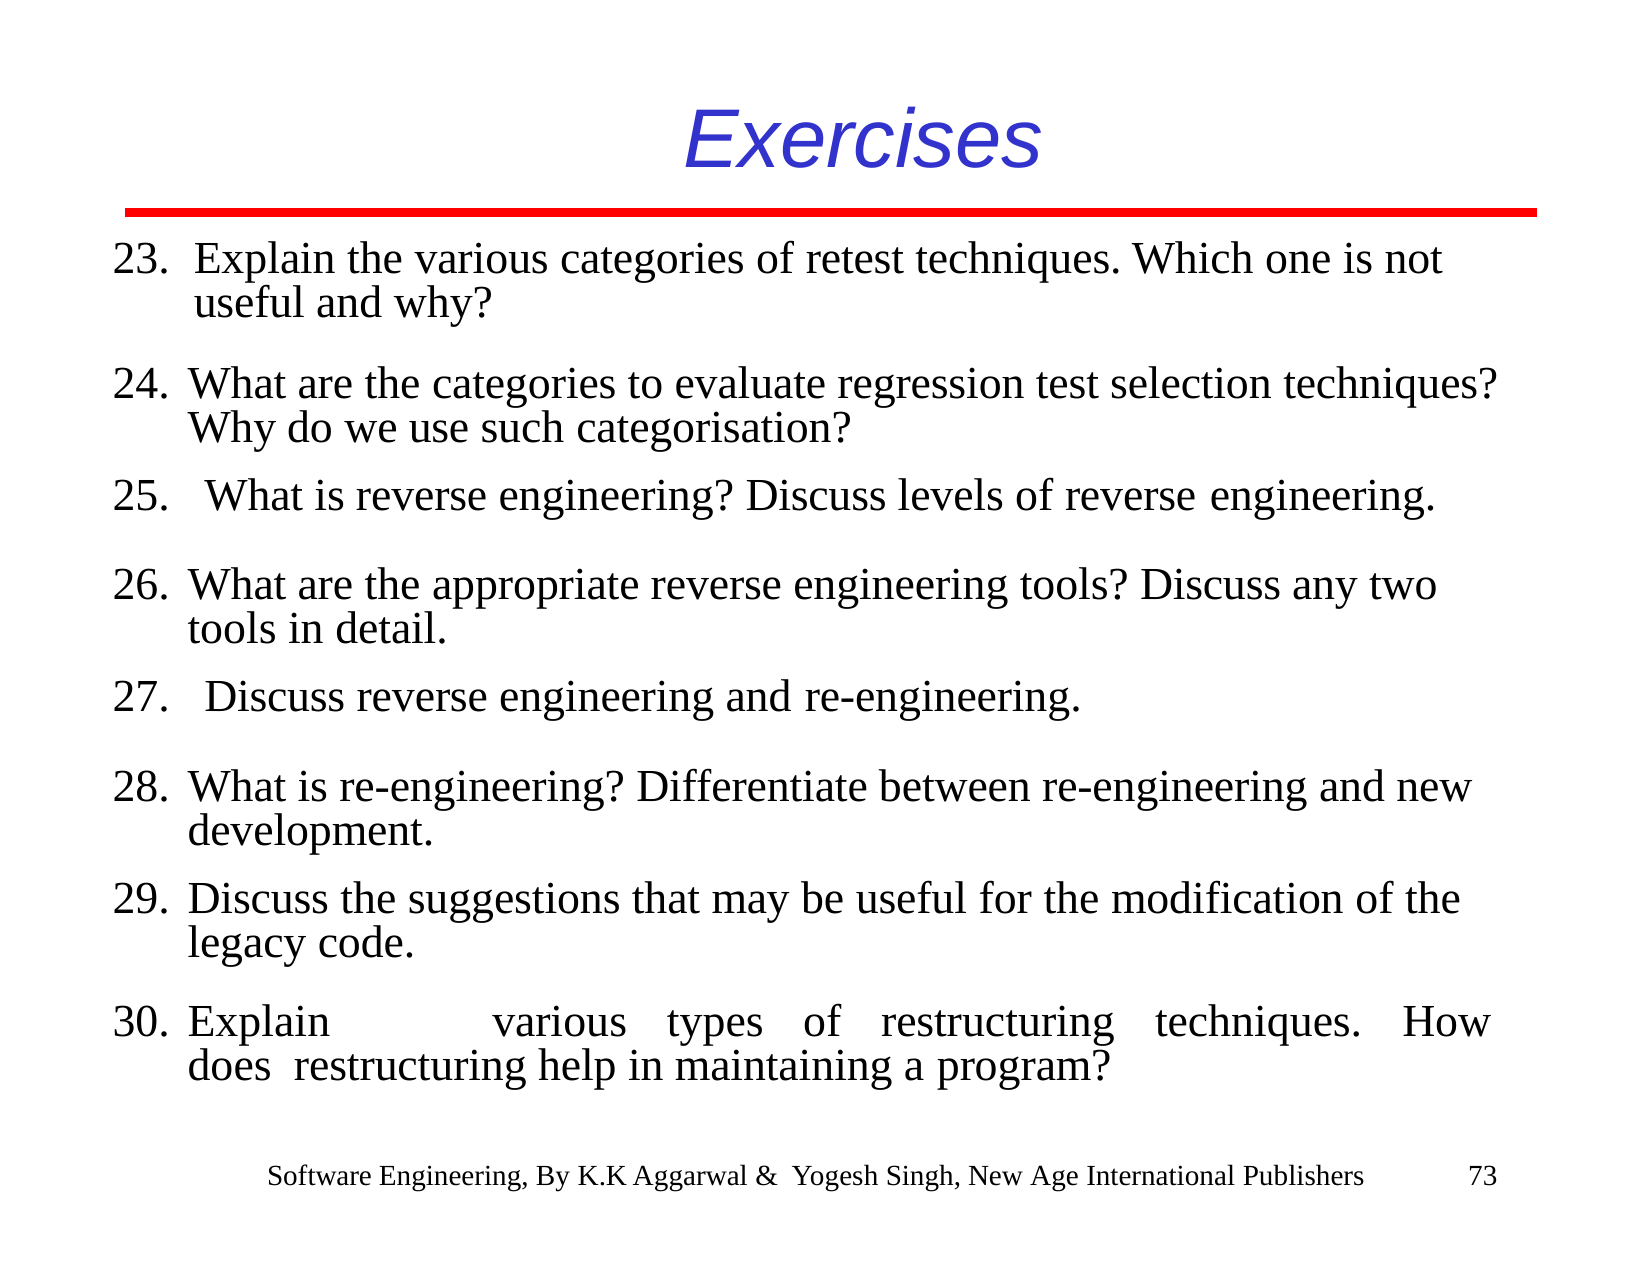

# Exercises

Explain the various categories of retest techniques. Which one is not  useful and why?
What are the categories to evaluate regression test selection techniques?  Why do we use such categorisation?
What is reverse engineering? Discuss levels of reverse engineering.

What are the appropriate reverse engineering tools? Discuss any two  tools in detail.
Discuss reverse engineering and re-engineering.

What is re-engineering? Differentiate between re-engineering and new  development.
Discuss the suggestions that may be useful for the modification of the  legacy code.
Explain	various	types	of	restructuring	techniques.	How	does  restructuring help in maintaining a program?
Software Engineering, By K.K Aggarwal &  Yogesh Singh, New Age International Publishers
73